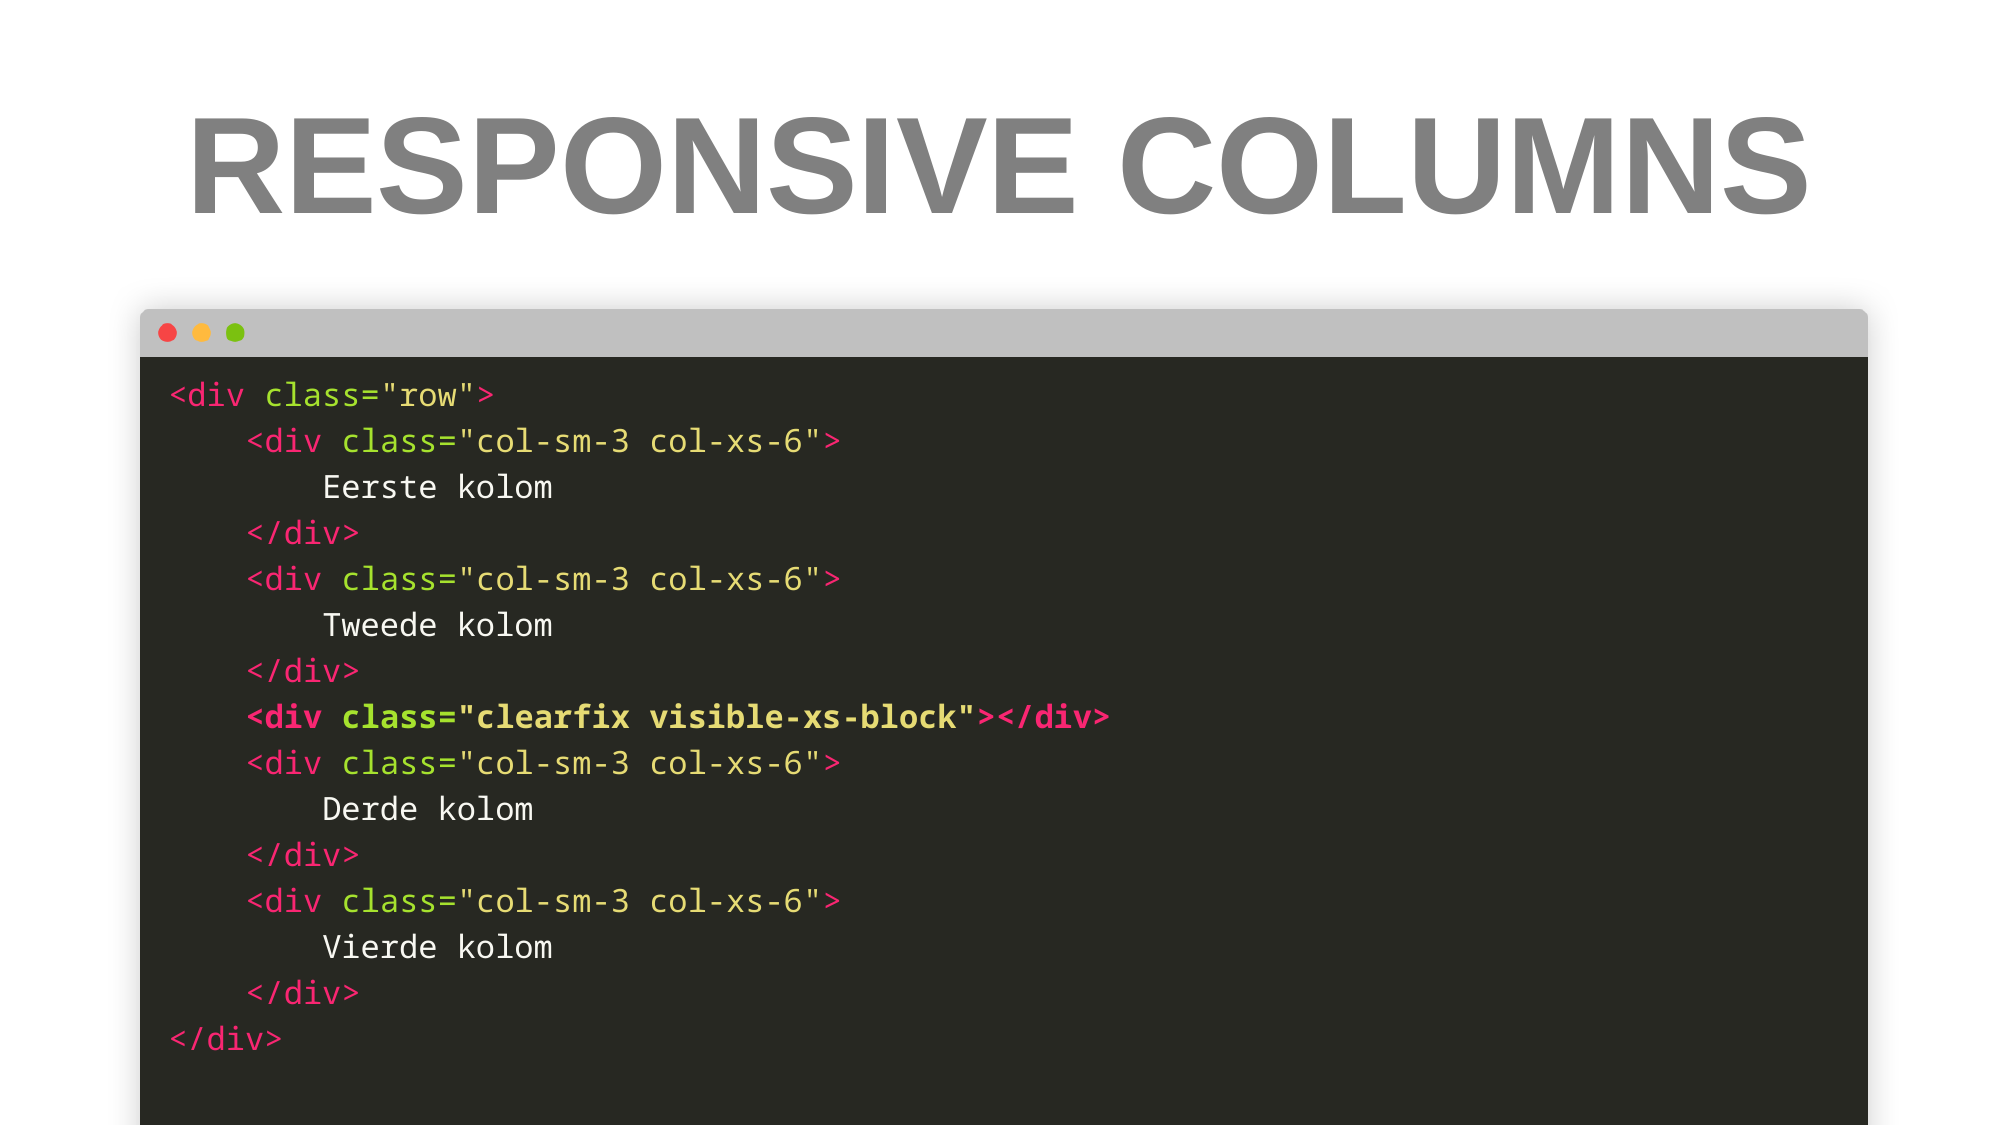

# RESPONSIVE COLUMNS
<div class="row">
    <div class="col-sm-3 col-xs-6">
        Eerste kolom
    </div>
    <div class="col-sm-3 col-xs-6">
        Tweede kolom
    </div>
    <div class="clearfix visible-xs-block"></div>
    <div class="col-sm-3 col-xs-6">
        Derde kolom
    </div>
    <div class="col-sm-3 col-xs-6">
        Vierde kolom
    </div>
</div>